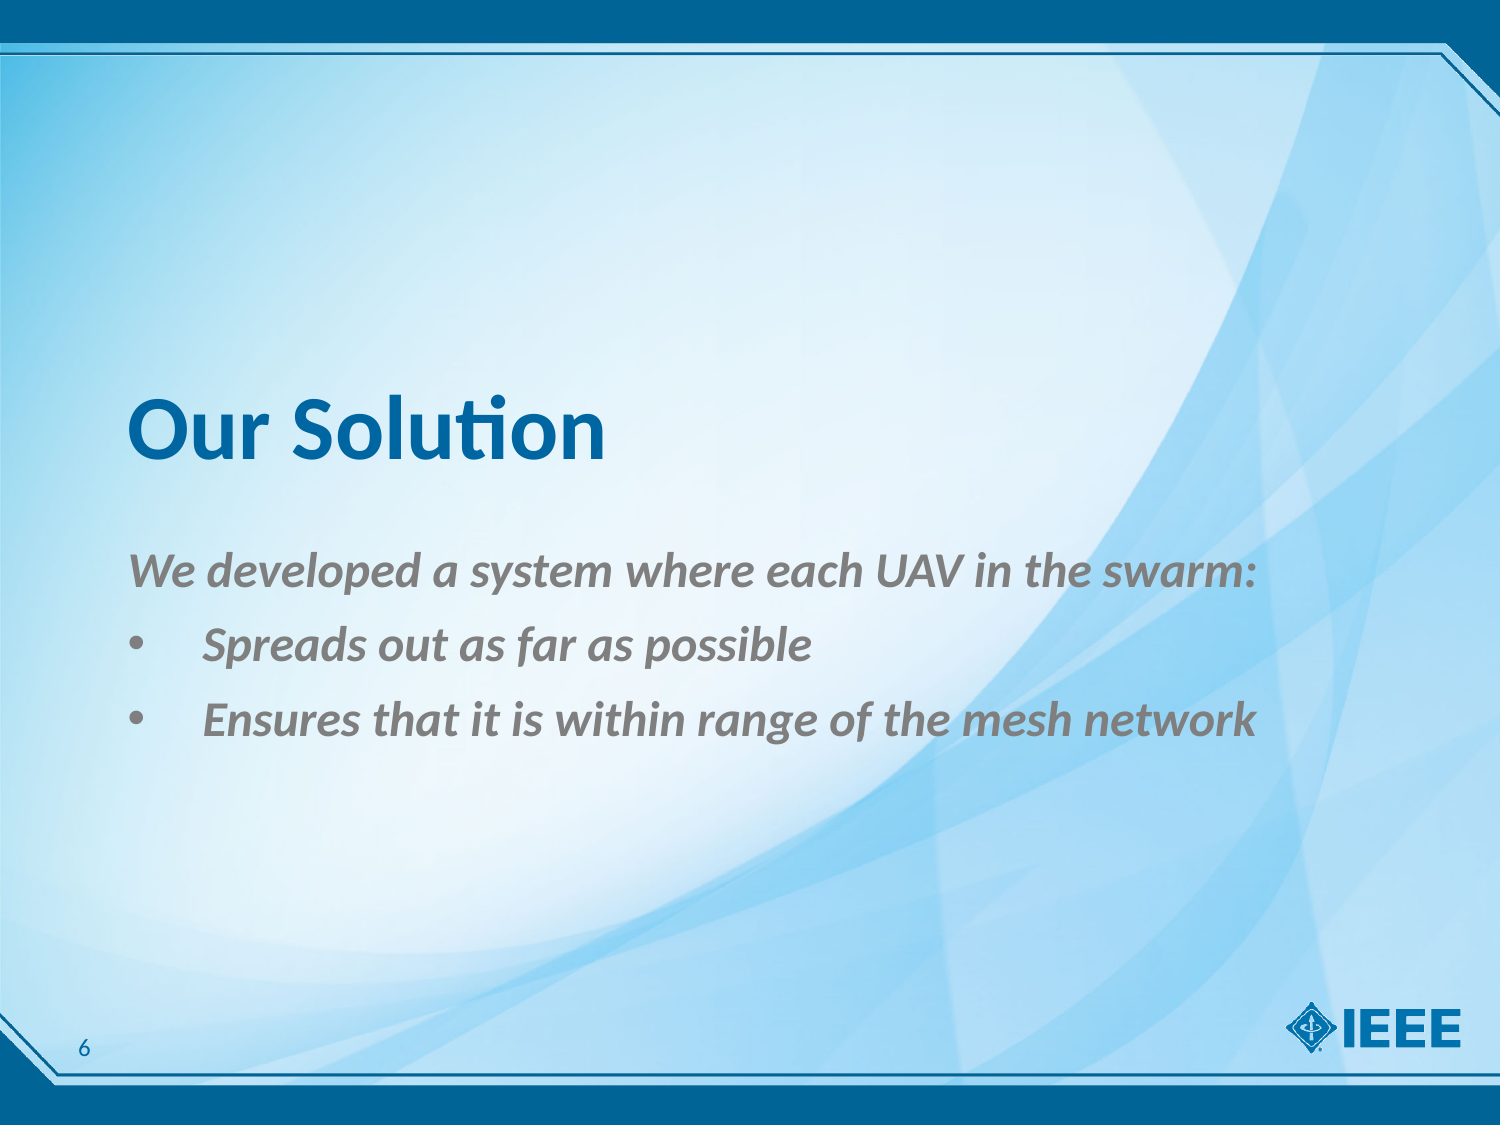

# Our Solution
We developed a system where each UAV in the swarm:
Spreads out as far as possible
Ensures that it is within range of the mesh network